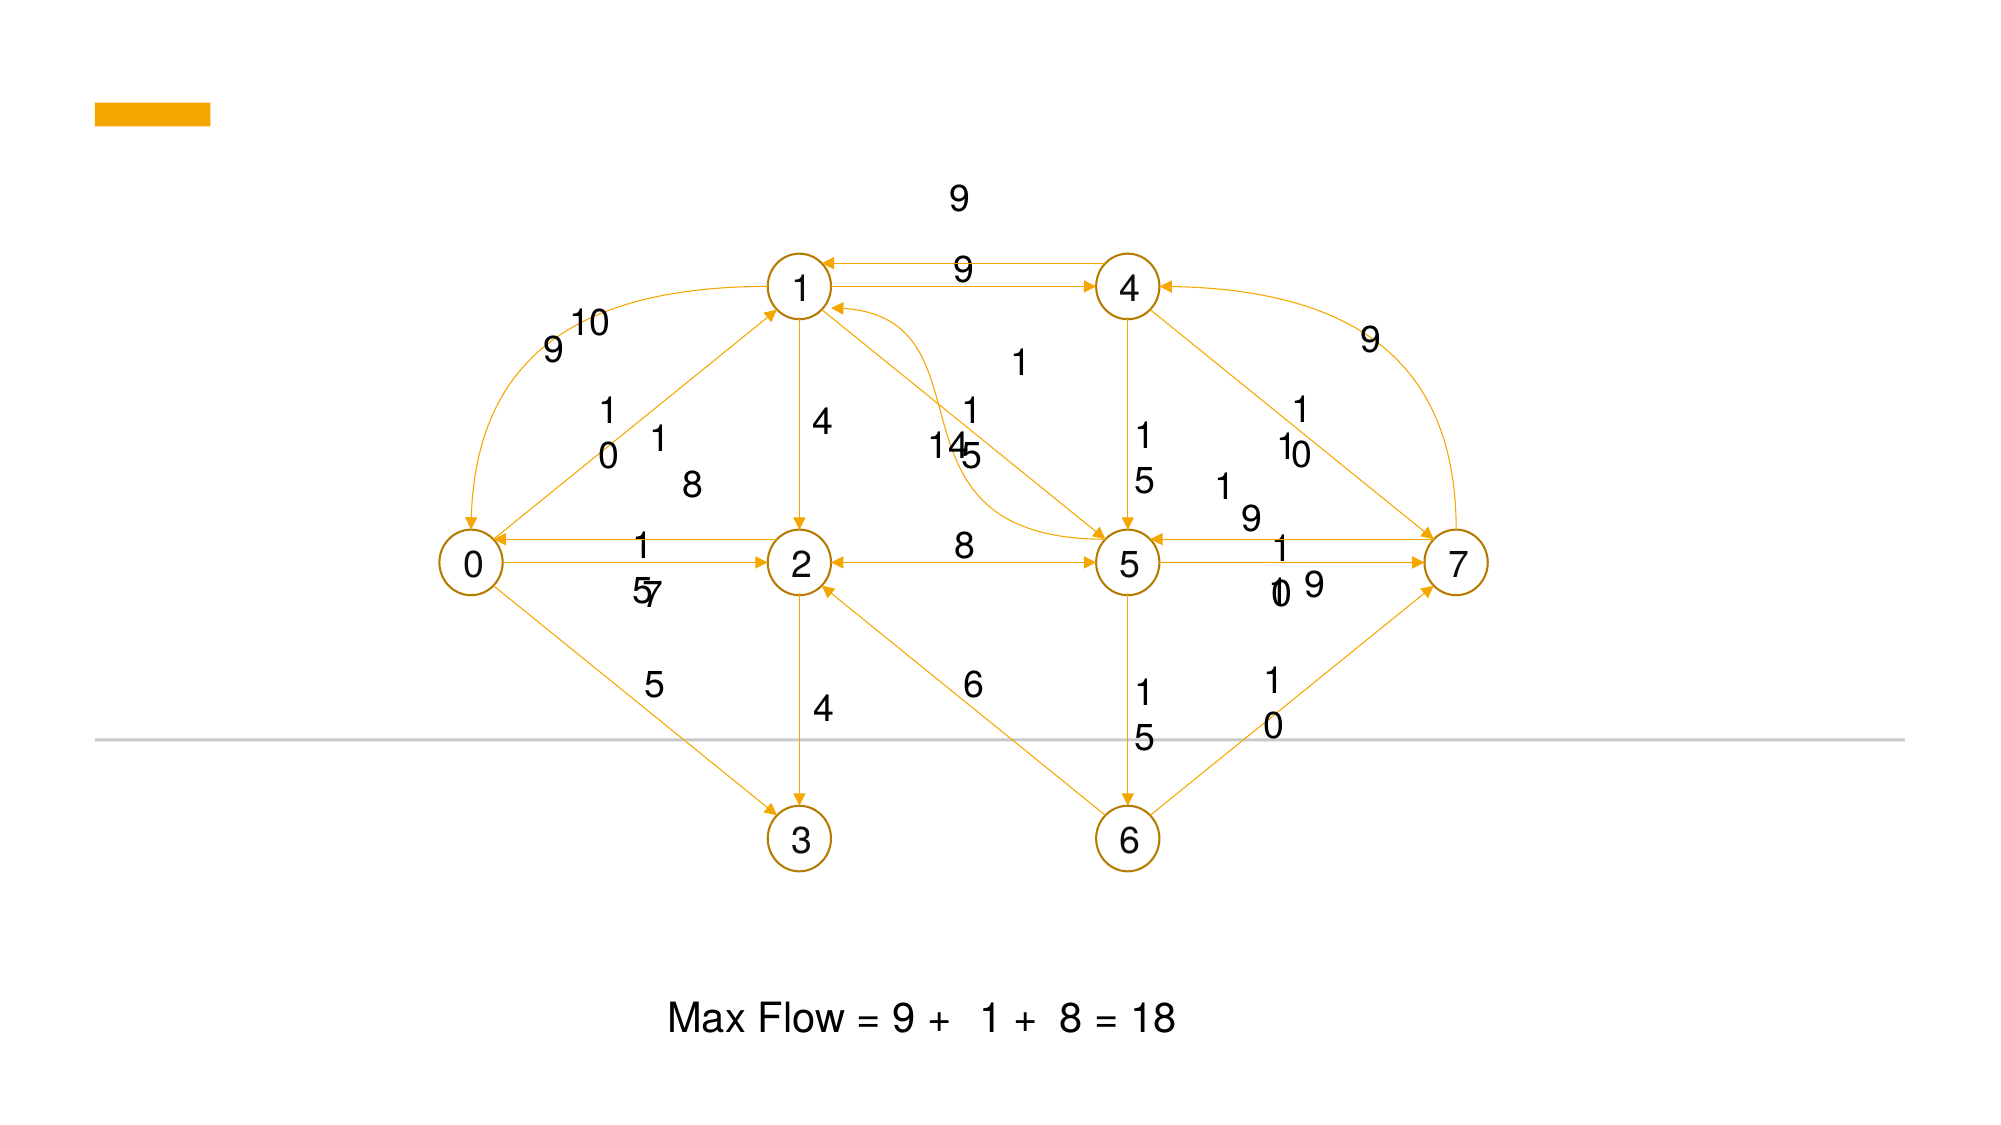

9
 9
1
4
10
9
9
1
10
10
15
 4
15
1
14
1
8
1
9
15
 8
10
0
2
5
7
9
1
7
10
 5
 6
15
 4
3
6
Max Flow = 9 +
1 +
8 = 18